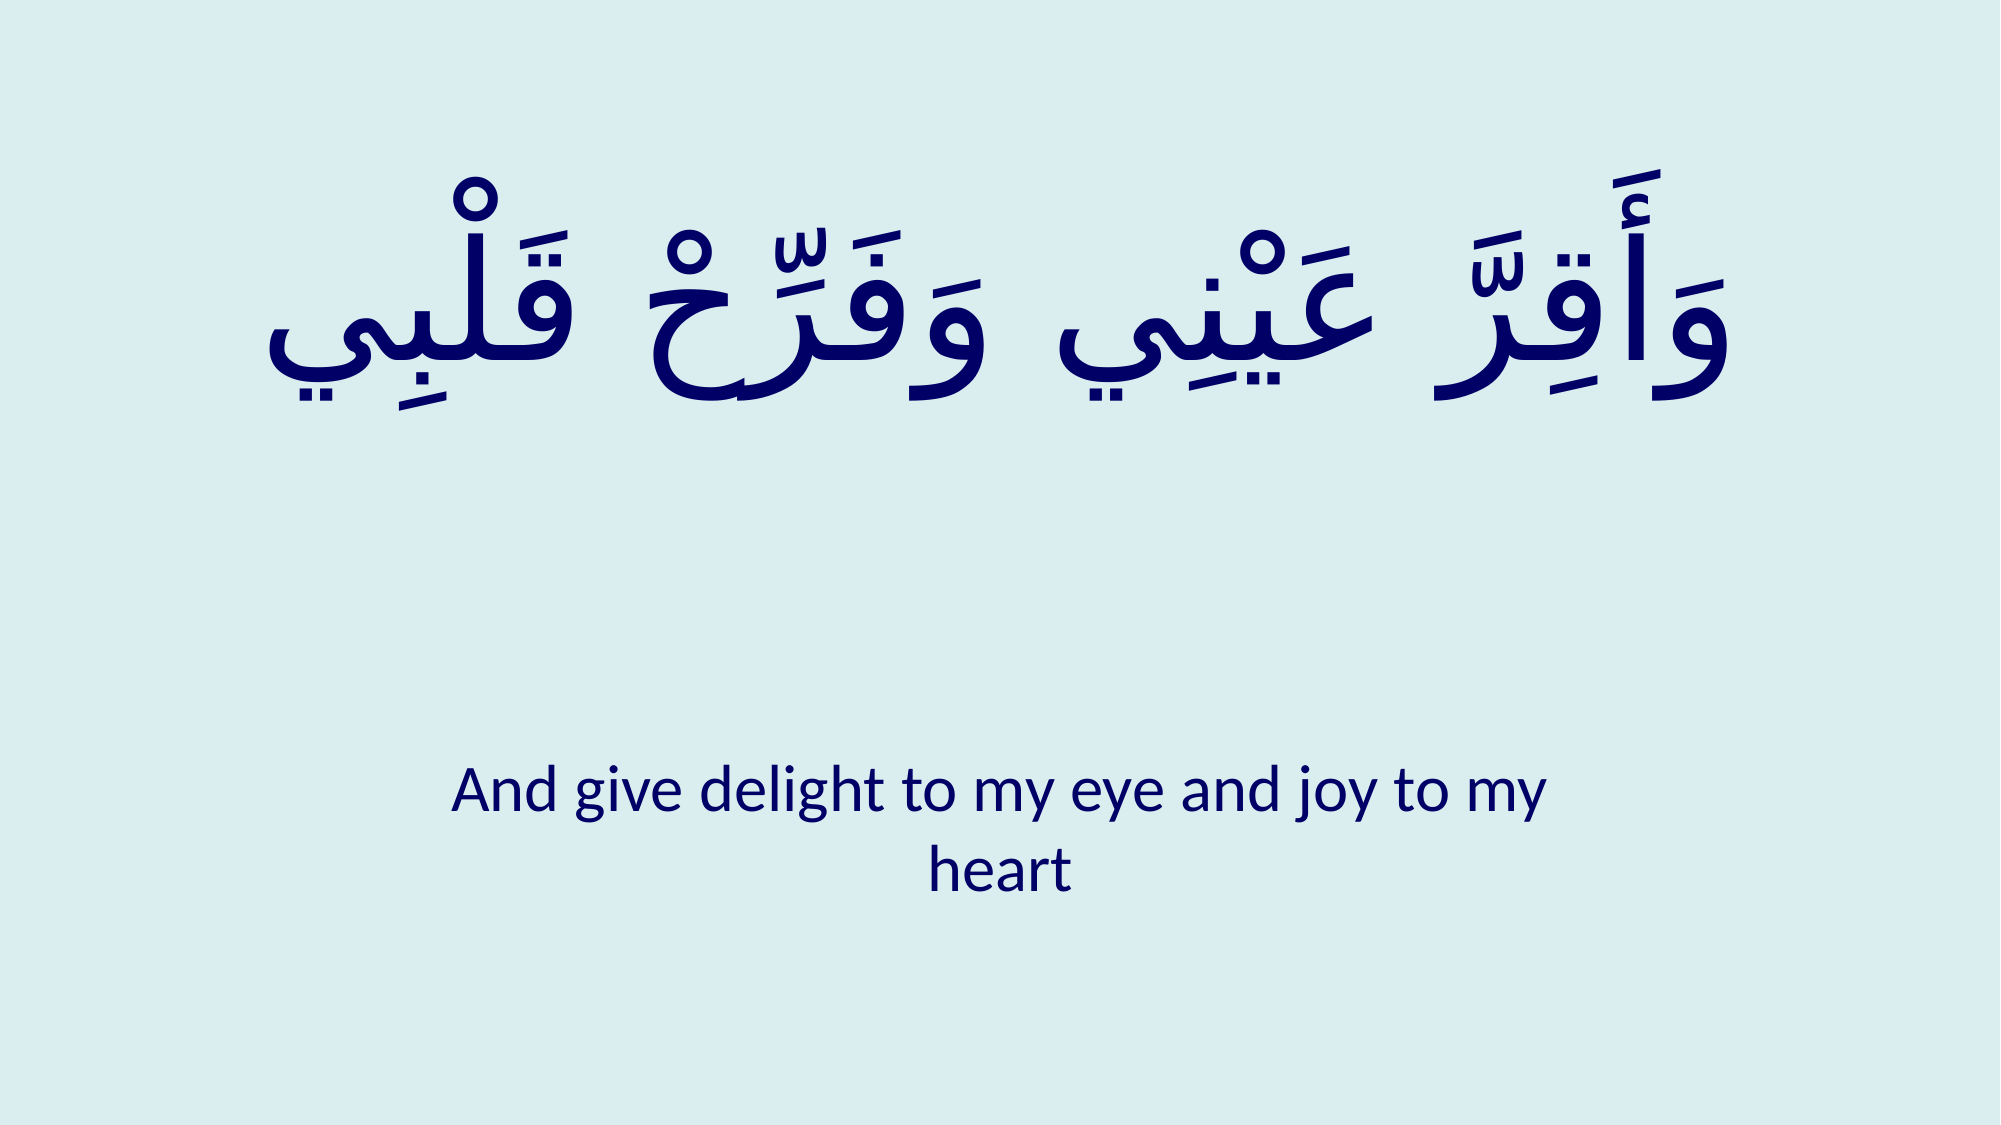

# وَأَقِرَّ عَيْنِي وَفَرِّحْ قَلْبِي
And give delight to my eye and joy to my heart